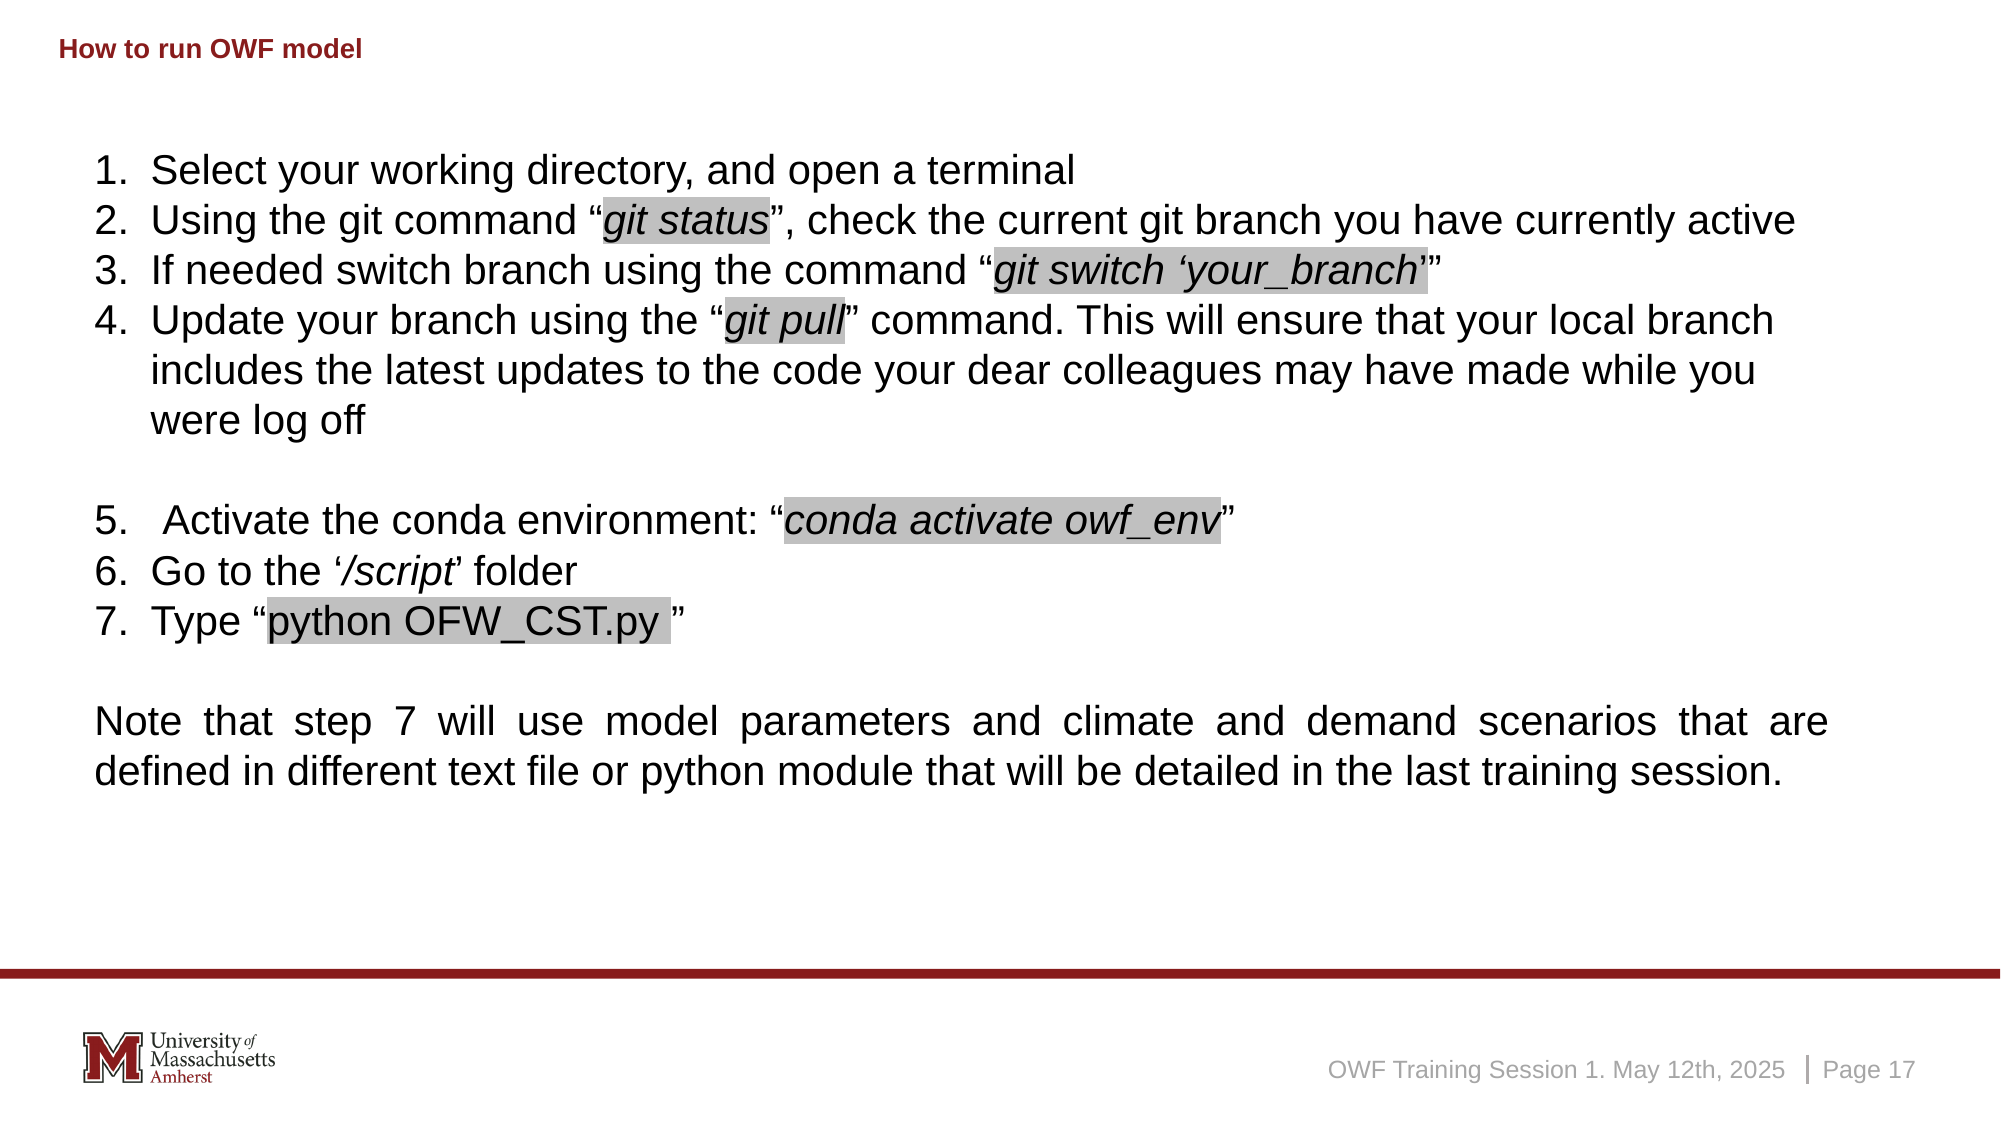

# How to run OWF model
Select your working directory, and open a terminal
Using the git command “git status”, check the current git branch you have currently active
If needed switch branch using the command “git switch ‘your_branch’”
Update your branch using the “git pull” command. This will ensure that your local branch includes the latest updates to the code your dear colleagues may have made while you were log off

 Activate the conda environment: “conda activate owf_env”
Go to the ‘/script’ folder
Type “python OFW_CST.py ”

Note that step 7 will use model parameters and climate and demand scenarios that are defined in different text file or python module that will be detailed in the last training session.
OWF Training Session 1. May 12th, 2025
Page 17